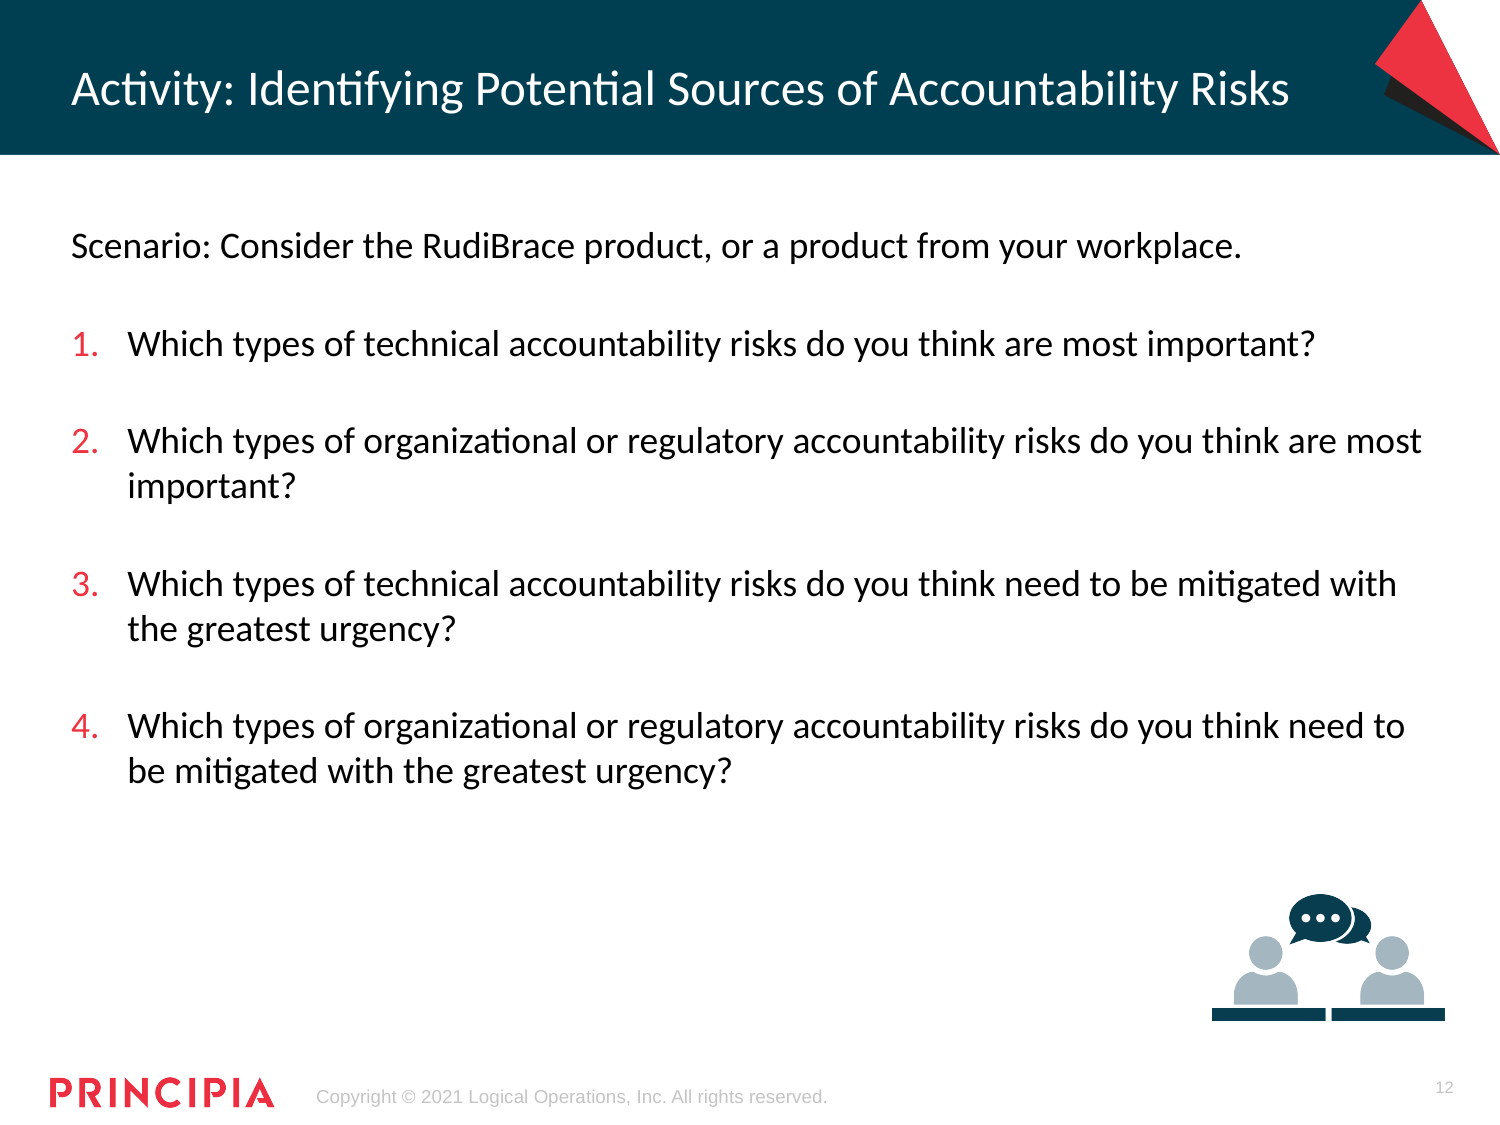

# Activity: Identifying Potential Sources of Accountability Risks
Scenario: Consider the RudiBrace product, or a product from your workplace.
Which types of technical accountability risks do you think are most important?
Which types of organizational or regulatory accountability risks do you think are most important?
Which types of technical accountability risks do you think need to be mitigated with the greatest urgency?
Which types of organizational or regulatory accountability risks do you think need to be mitigated with the greatest urgency?
12